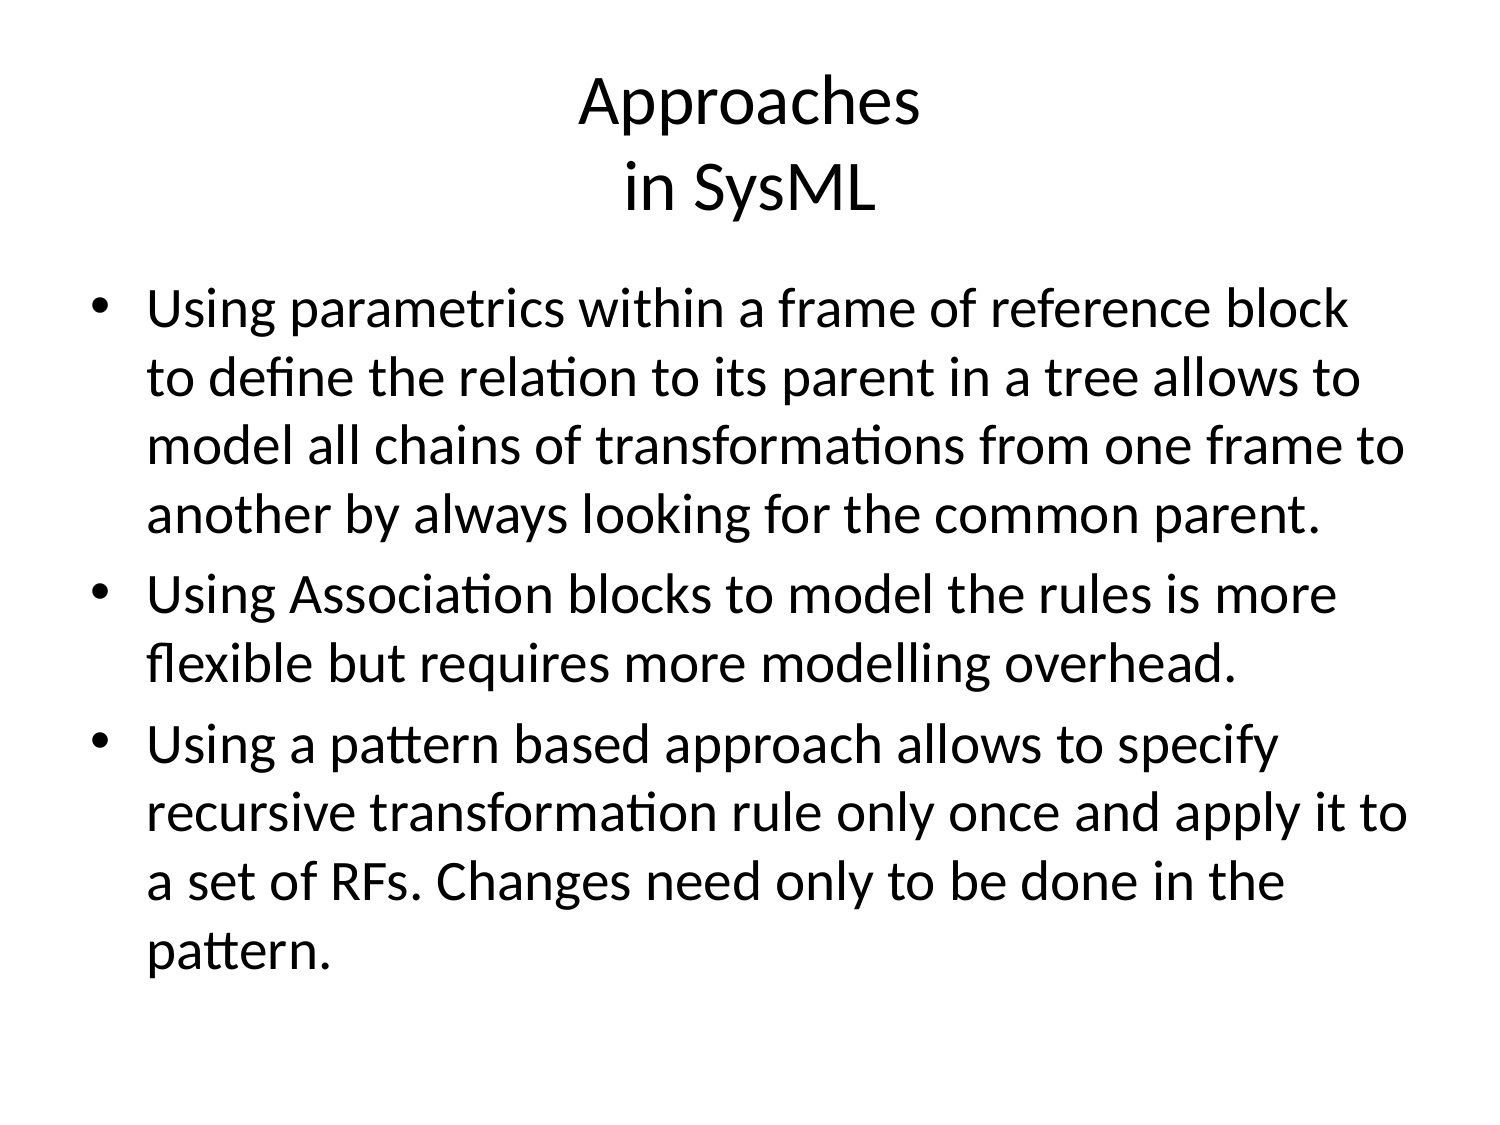

# Approaches in SysML
Using parametrics within a frame of reference block to define the relation to its parent in a tree allows to model all chains of transformations from one frame to another by always looking for the common parent.
Using Association blocks to model the rules is more flexible but requires more modelling overhead.
Using a pattern based approach allows to specify recursive transformation rule only once and apply it to a set of RFs. Changes need only to be done in the pattern.